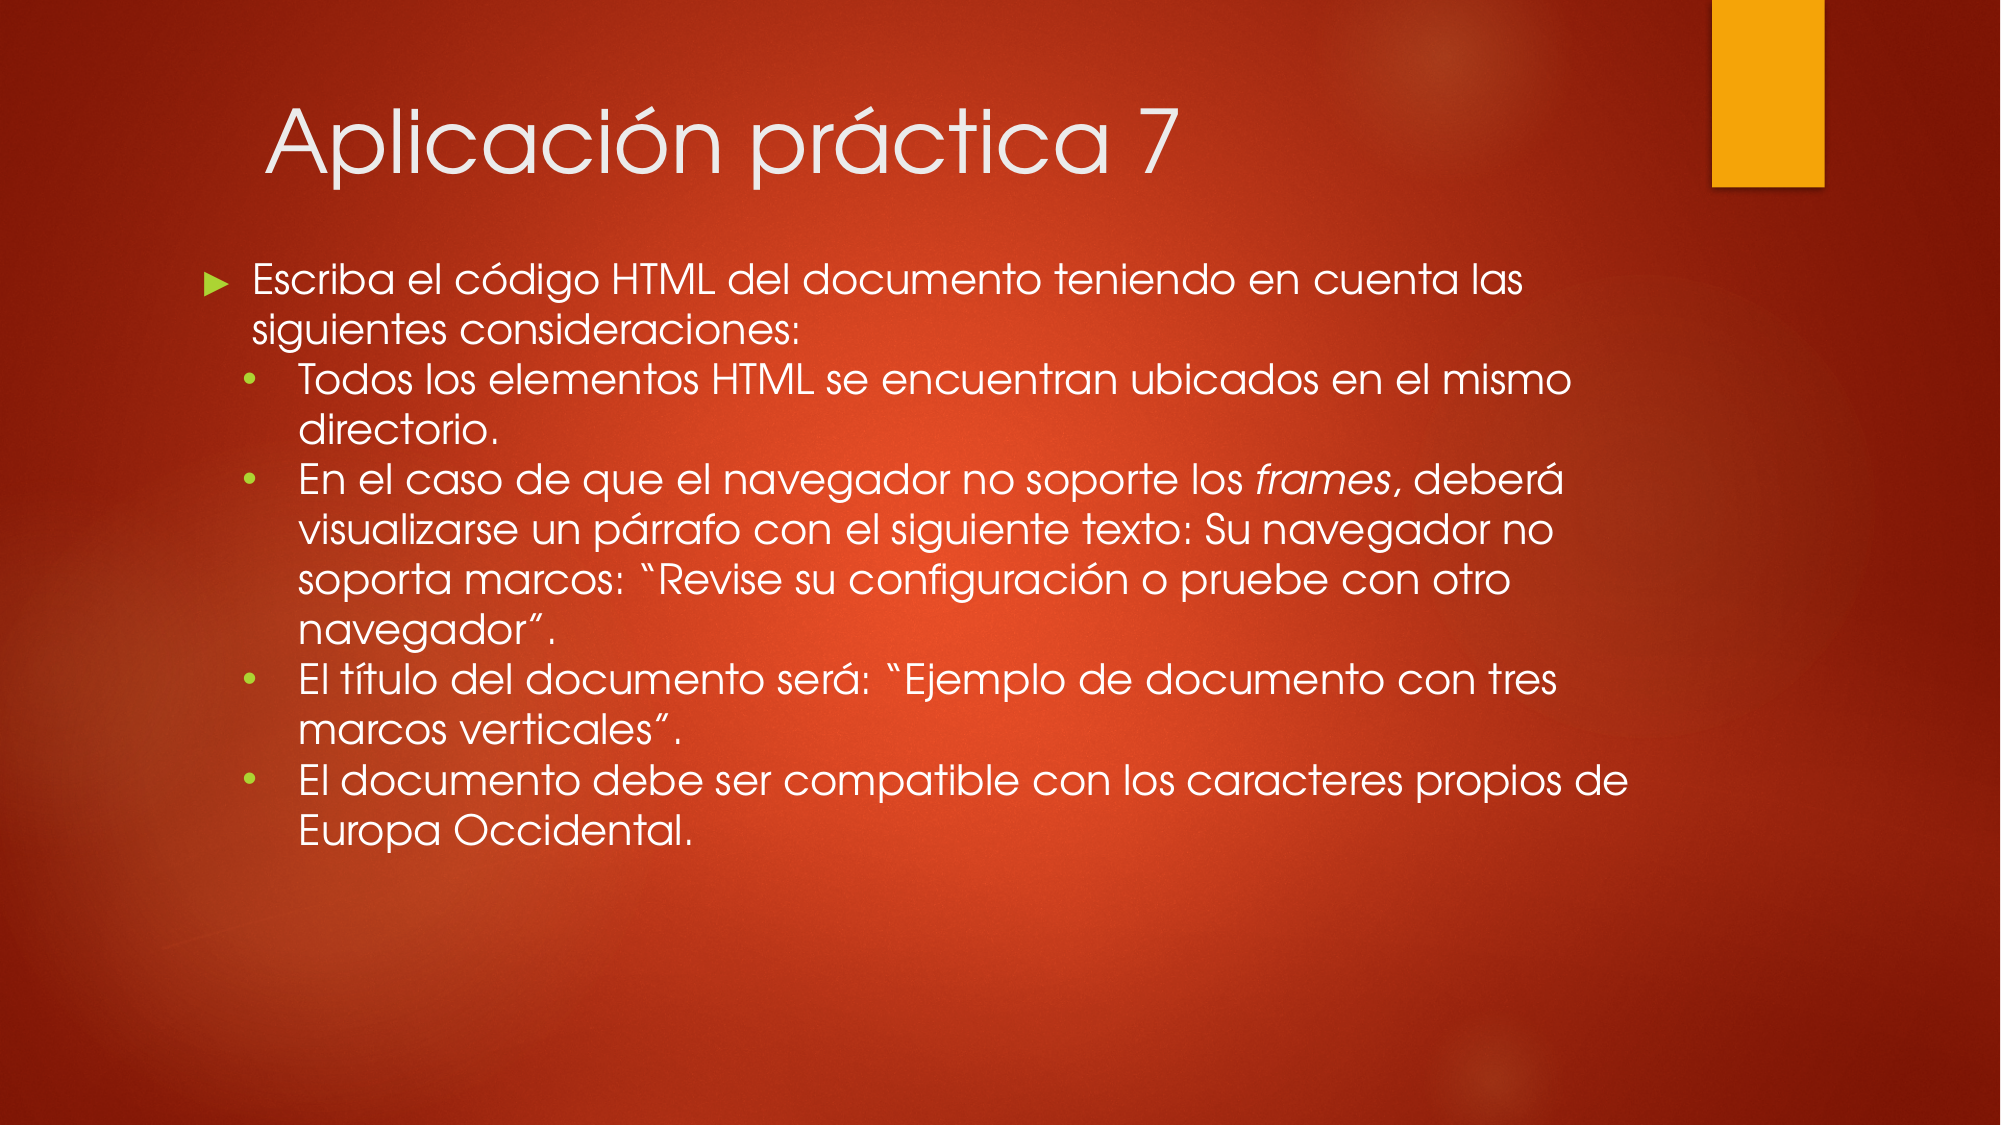

Aplicación práctica 7
Escriba el código HTML del documento teniendo en cuenta las siguientes consideraciones:
Todos los elementos HTML se encuentran ubicados en el mismo directorio.
En el caso de que el navegador no soporte los frames, deberá visualizarse un párrafo con el siguiente texto: Su navegador no soporta marcos: “Revise su configuración o pruebe con otro navegador”.
El título del documento será: “Ejemplo de documento con tres marcos verticales”.
El documento debe ser compatible con los caracteres propios de Europa Occidental.